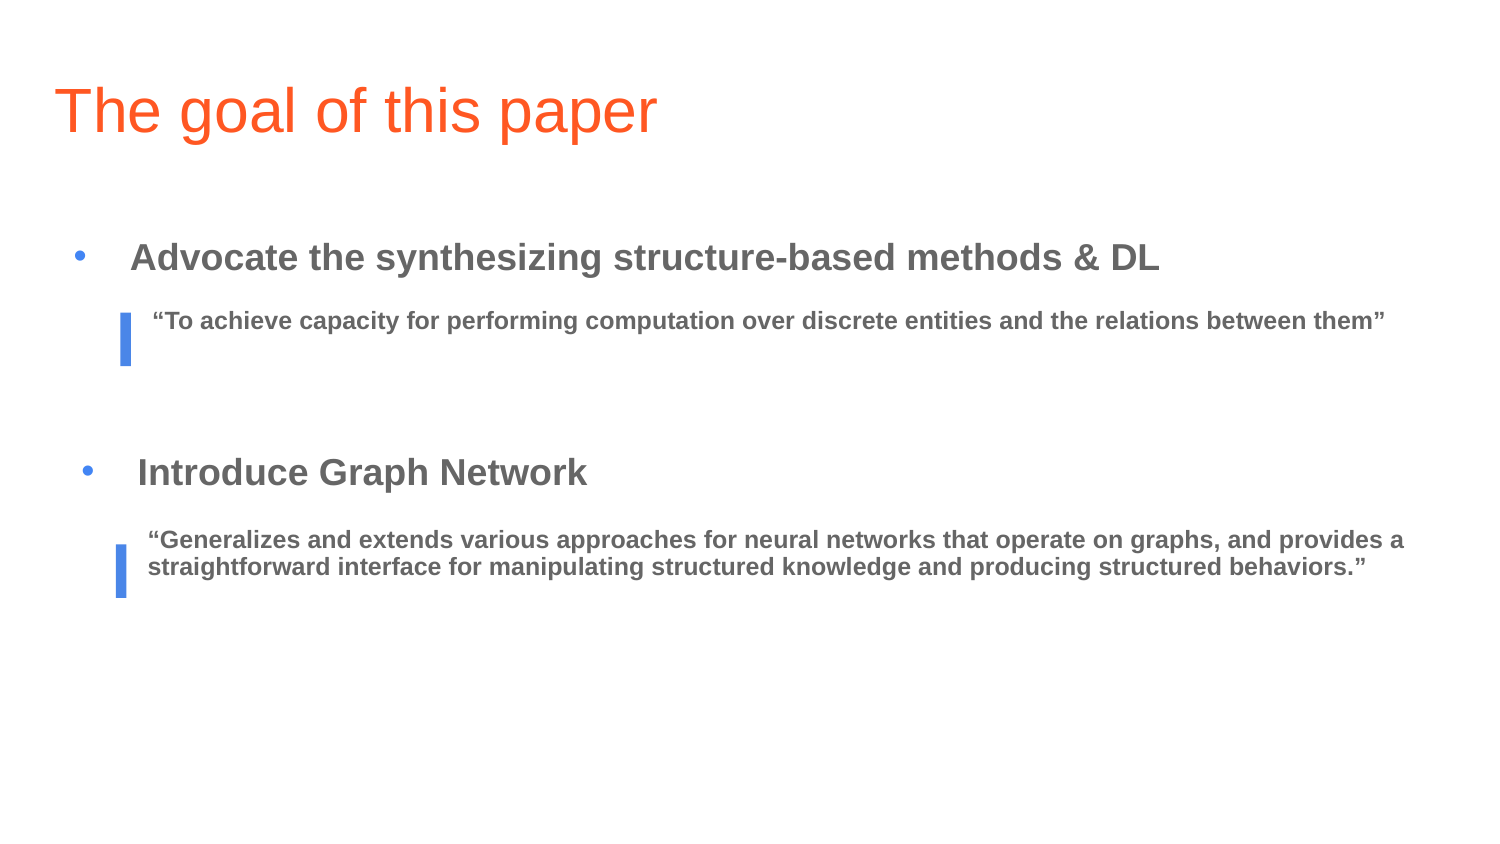

# The goal of this paper
Advocate the synthesizing structure-based methods & DL

“To achieve capacity for performing computation over discrete entities and the relations between them”

Introduce Graph Network

“Generalizes and extends various approaches for neural networks that operate on graphs, and provides a straightforward interface for manipulating structured knowledge and producing structured behaviors.”